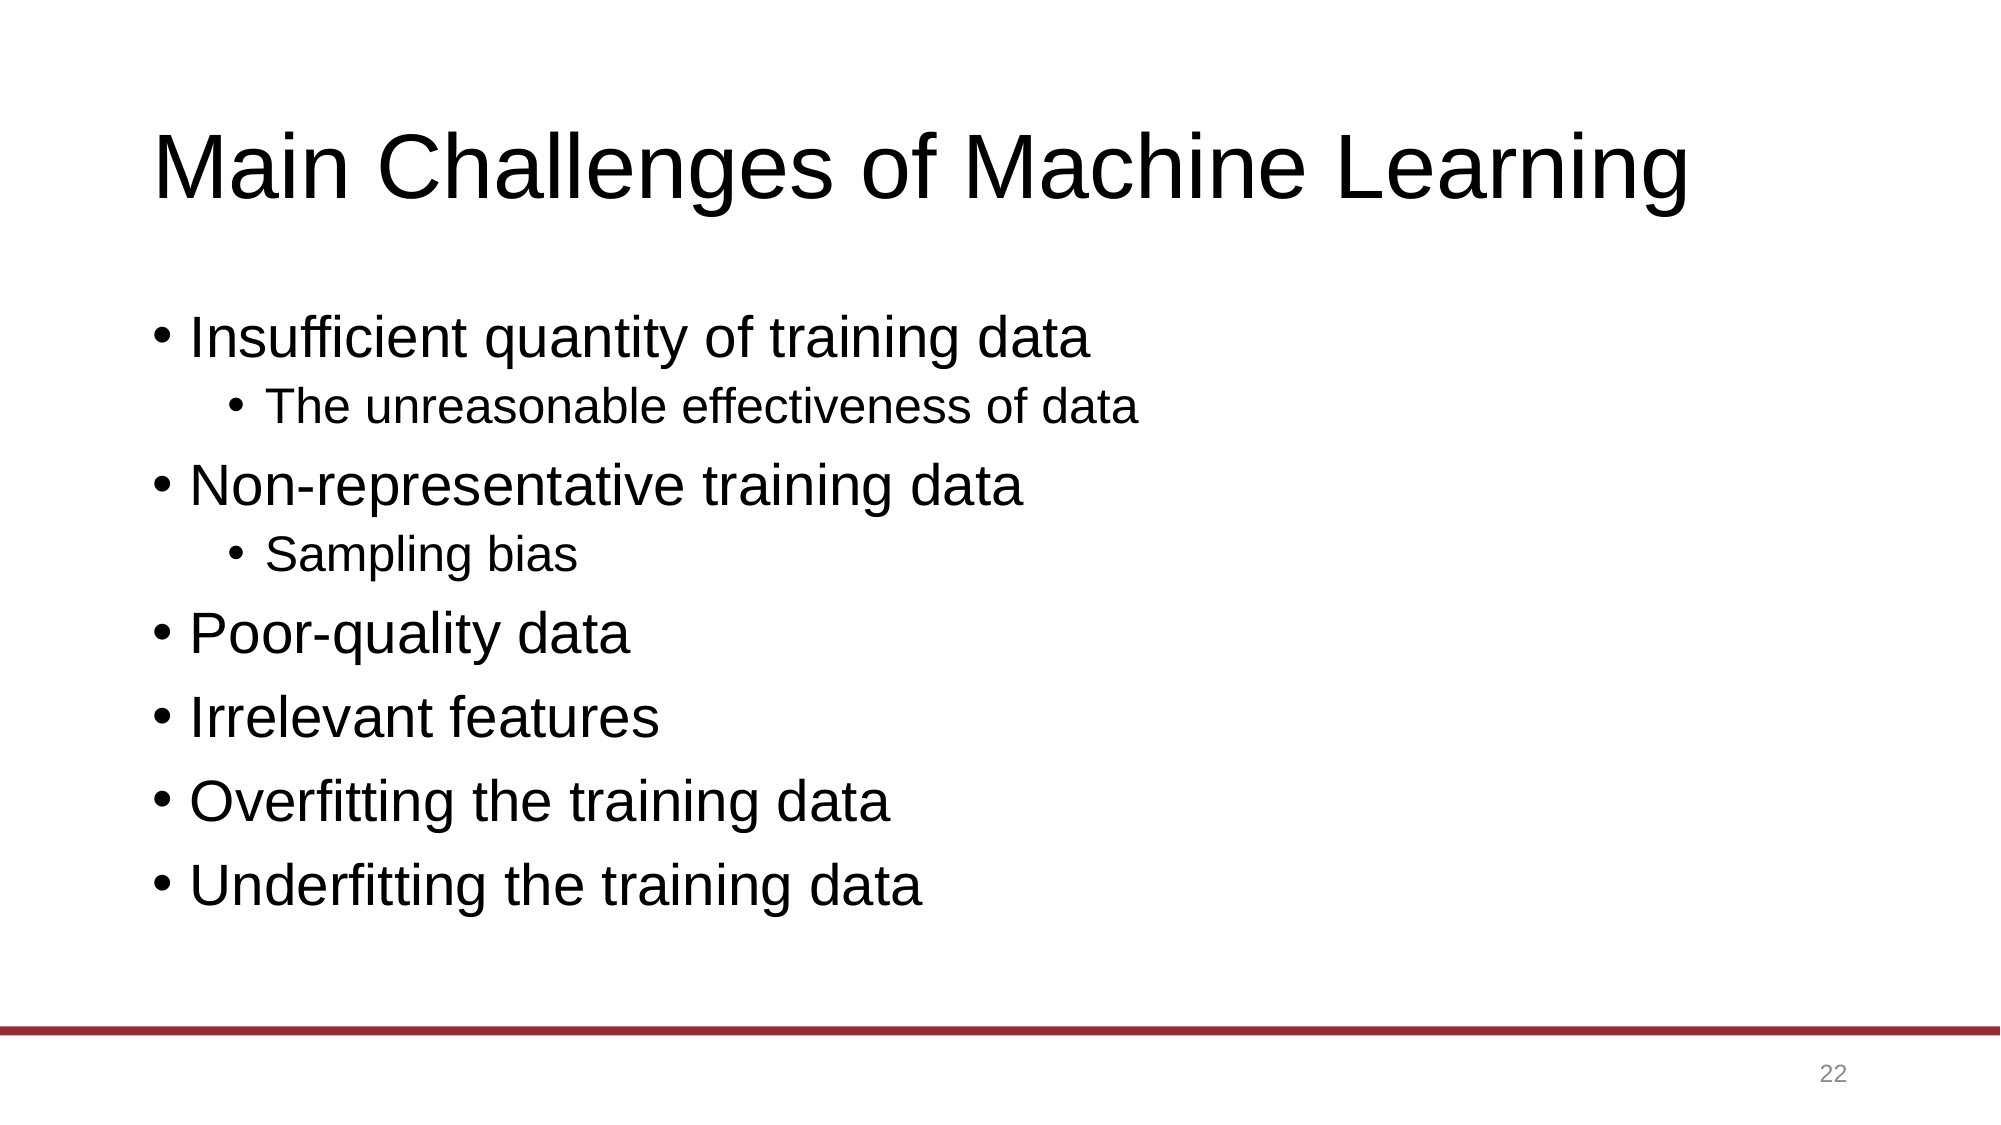

# Main Challenges of Machine Learning
Insufficient quantity of training data
The unreasonable effectiveness of data
Non-representative training data
Sampling bias
Poor-quality data
Irrelevant features
Overfitting the training data
Underfitting the training data
22